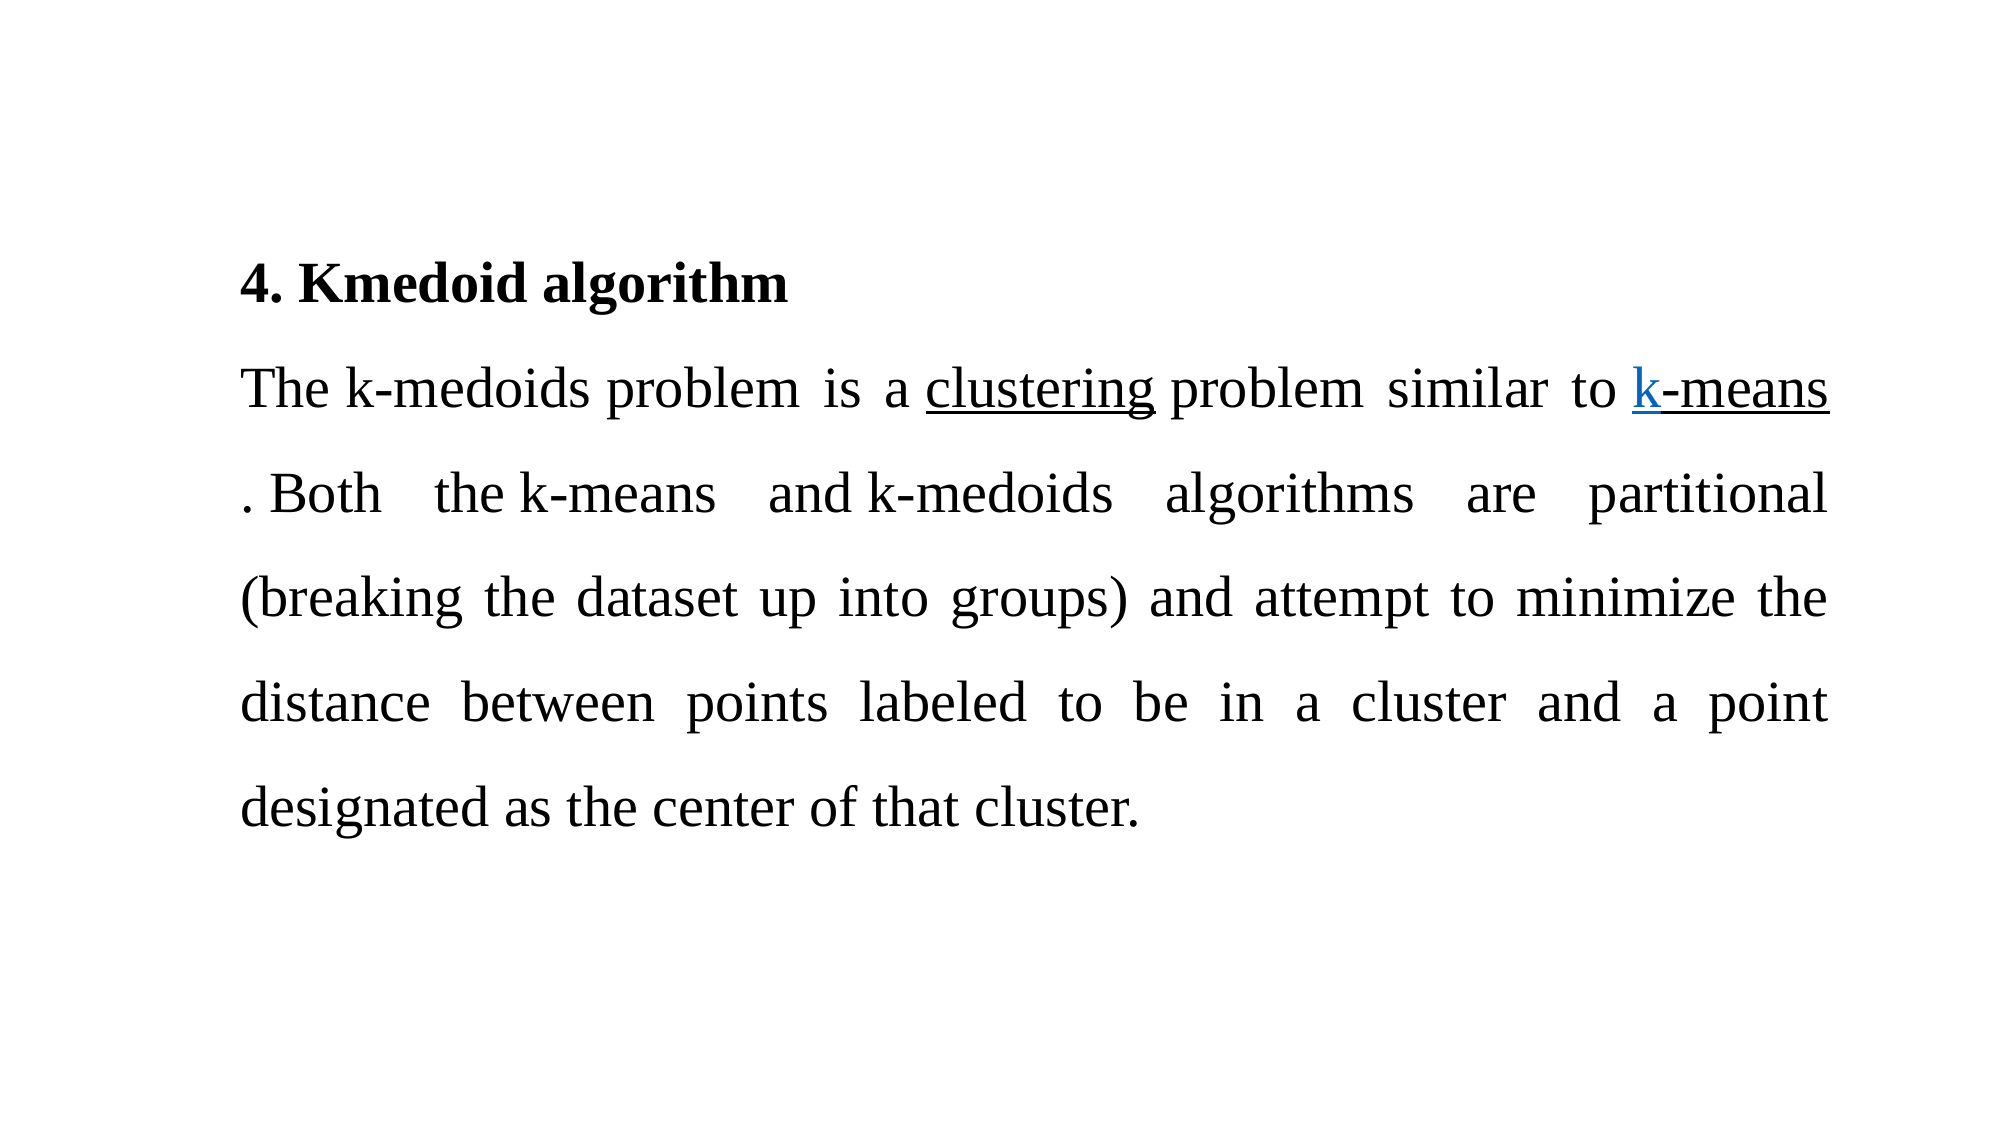

4. Kmedoid algorithm
The k-medoids problem is a clustering problem similar to k-means. Both the k-means and k-medoids algorithms are partitional (breaking the dataset up into groups) and attempt to minimize the distance between points labeled to be in a cluster and a point designated as the center of that cluster.